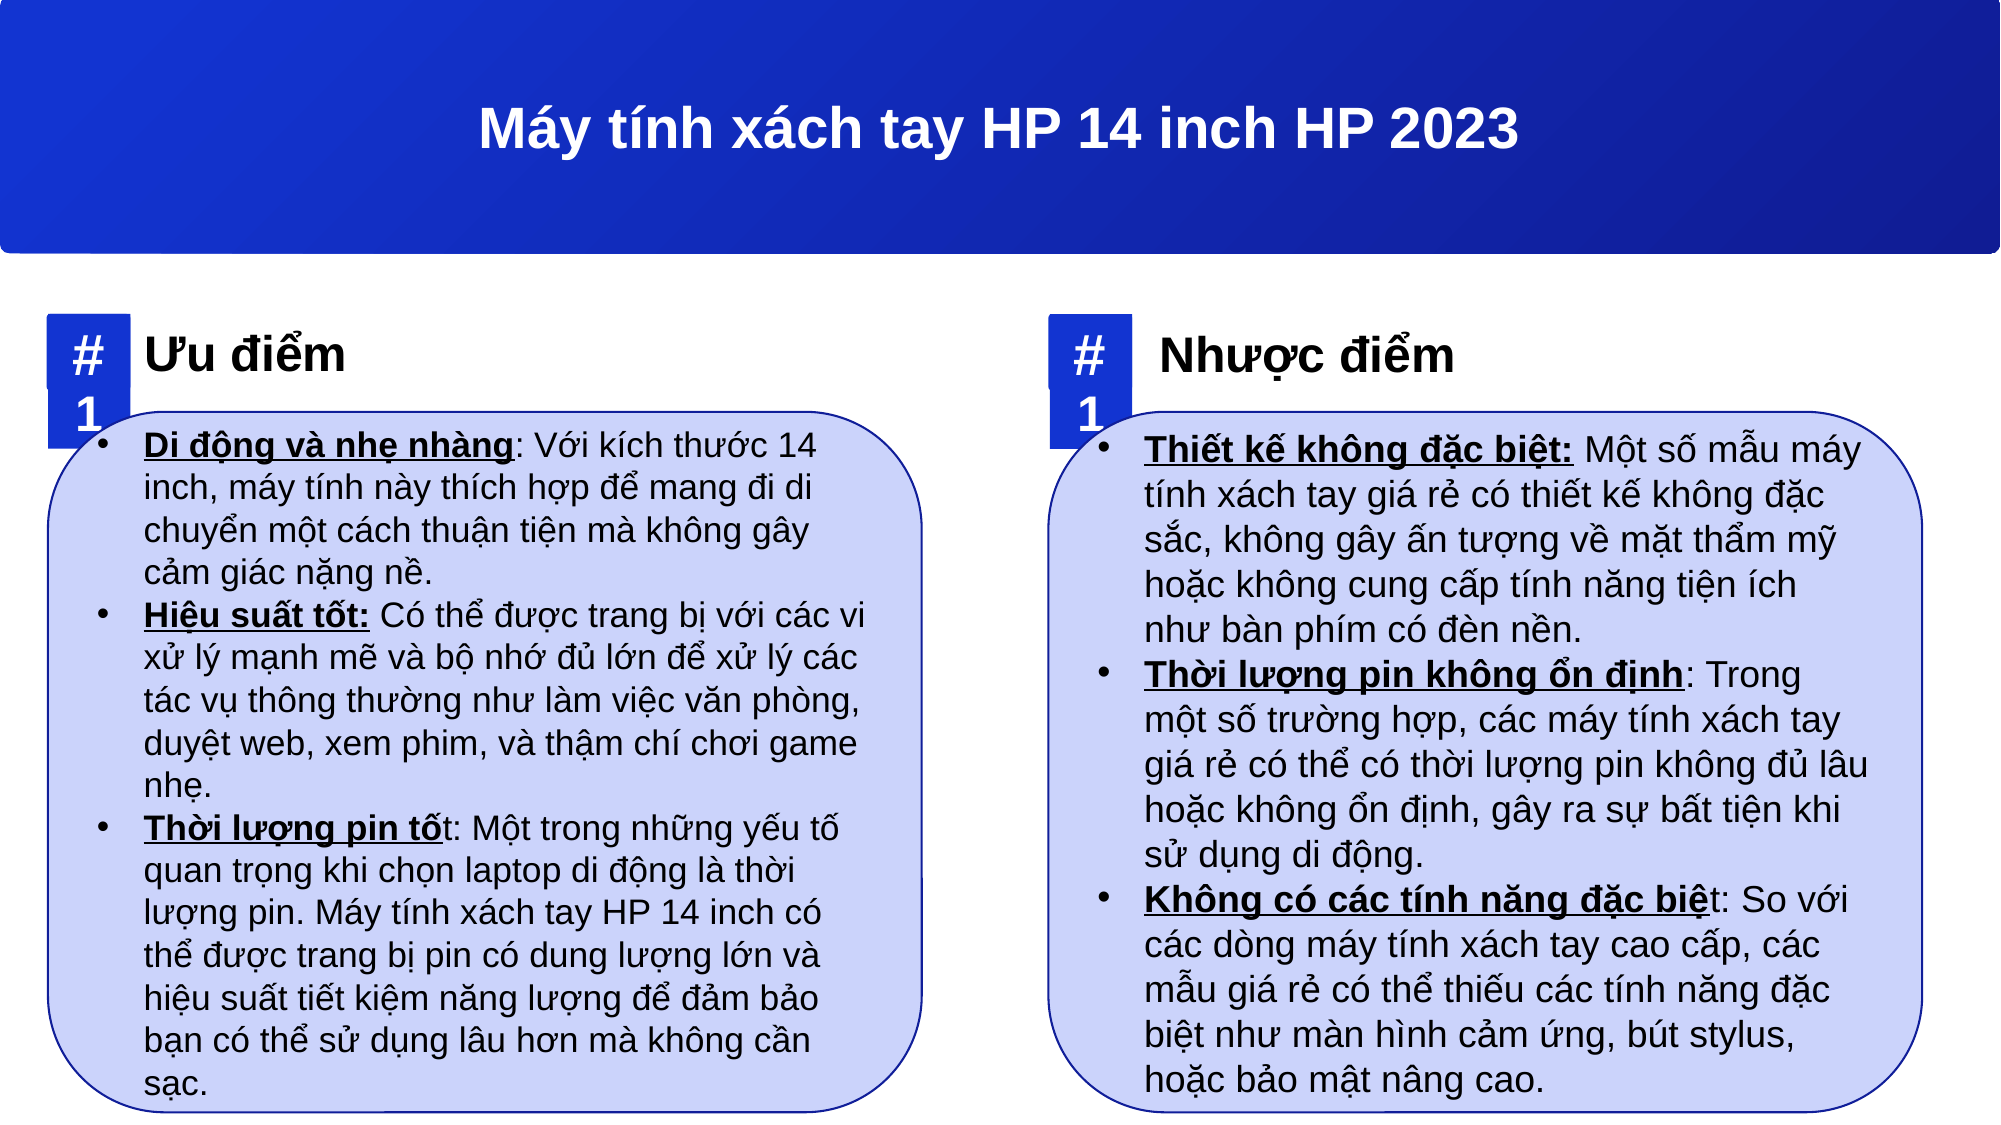

Máy tính xách tay HP 14 inch HP 2023
#
01
Ưu điểm
#
01
Nhược điểm
Di động và nhẹ nhàng: Với kích thước 14 inch, máy tính này thích hợp để mang đi di chuyển một cách thuận tiện mà không gây cảm giác nặng nề.
Hiệu suất tốt: Có thể được trang bị với các vi xử lý mạnh mẽ và bộ nhớ đủ lớn để xử lý các tác vụ thông thường như làm việc văn phòng, duyệt web, xem phim, và thậm chí chơi game nhẹ.
Thời lượng pin tốt: Một trong những yếu tố quan trọng khi chọn laptop di động là thời lượng pin. Máy tính xách tay HP 14 inch có thể được trang bị pin có dung lượng lớn và hiệu suất tiết kiệm năng lượng để đảm bảo bạn có thể sử dụng lâu hơn mà không cần sạc.
Thiết kế không đặc biệt: Một số mẫu máy tính xách tay giá rẻ có thiết kế không đặc sắc, không gây ấn tượng về mặt thẩm mỹ hoặc không cung cấp tính năng tiện ích như bàn phím có đèn nền.
Thời lượng pin không ổn định: Trong một số trường hợp, các máy tính xách tay giá rẻ có thể có thời lượng pin không đủ lâu hoặc không ổn định, gây ra sự bất tiện khi sử dụng di động.
Không có các tính năng đặc biệt: So với các dòng máy tính xách tay cao cấp, các mẫu giá rẻ có thể thiếu các tính năng đặc biệt như màn hình cảm ứng, bút stylus, hoặc bảo mật nâng cao.